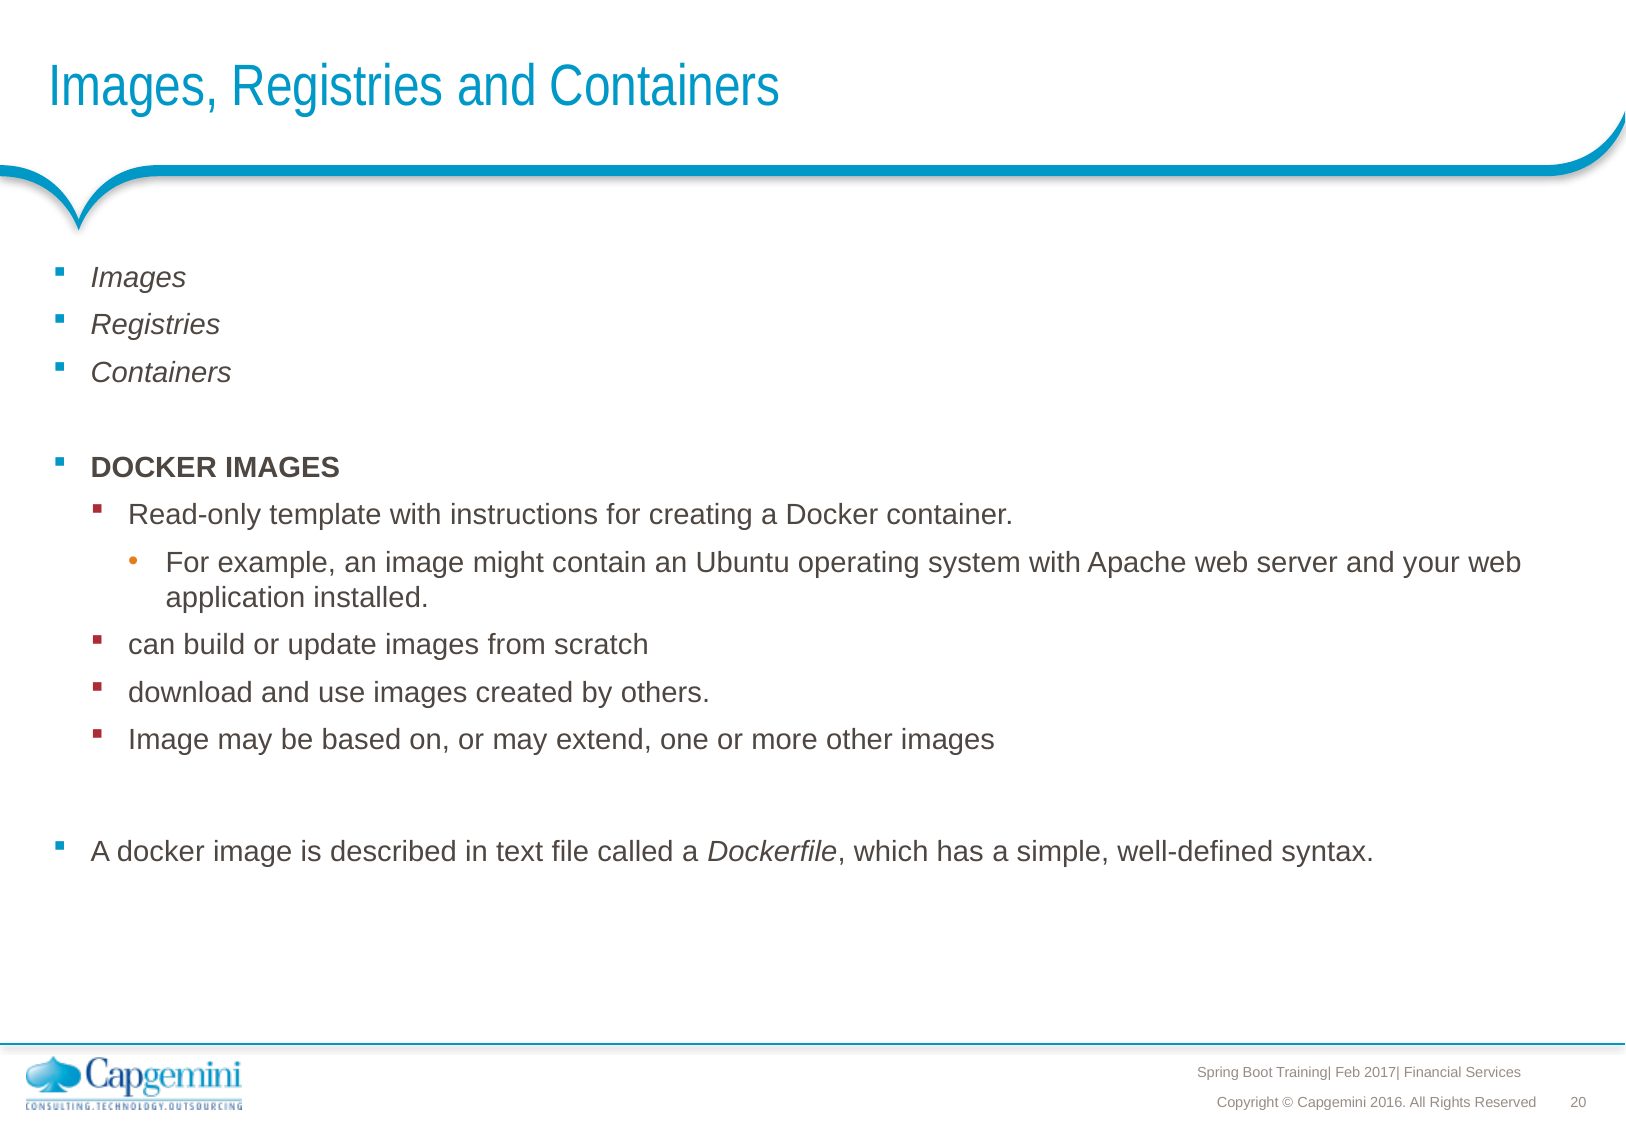

# Images, Registries and Containers
Images
Registries
Containers

DOCKER IMAGES
Read-only template with instructions for creating a Docker container.
For example, an image might contain an Ubuntu operating system with Apache web server and your web application installed.
can build or update images from scratch
download and use images created by others.
Image may be based on, or may extend, one or more other images

A docker image is described in text file called a Dockerfile, which has a simple, well-defined syntax.